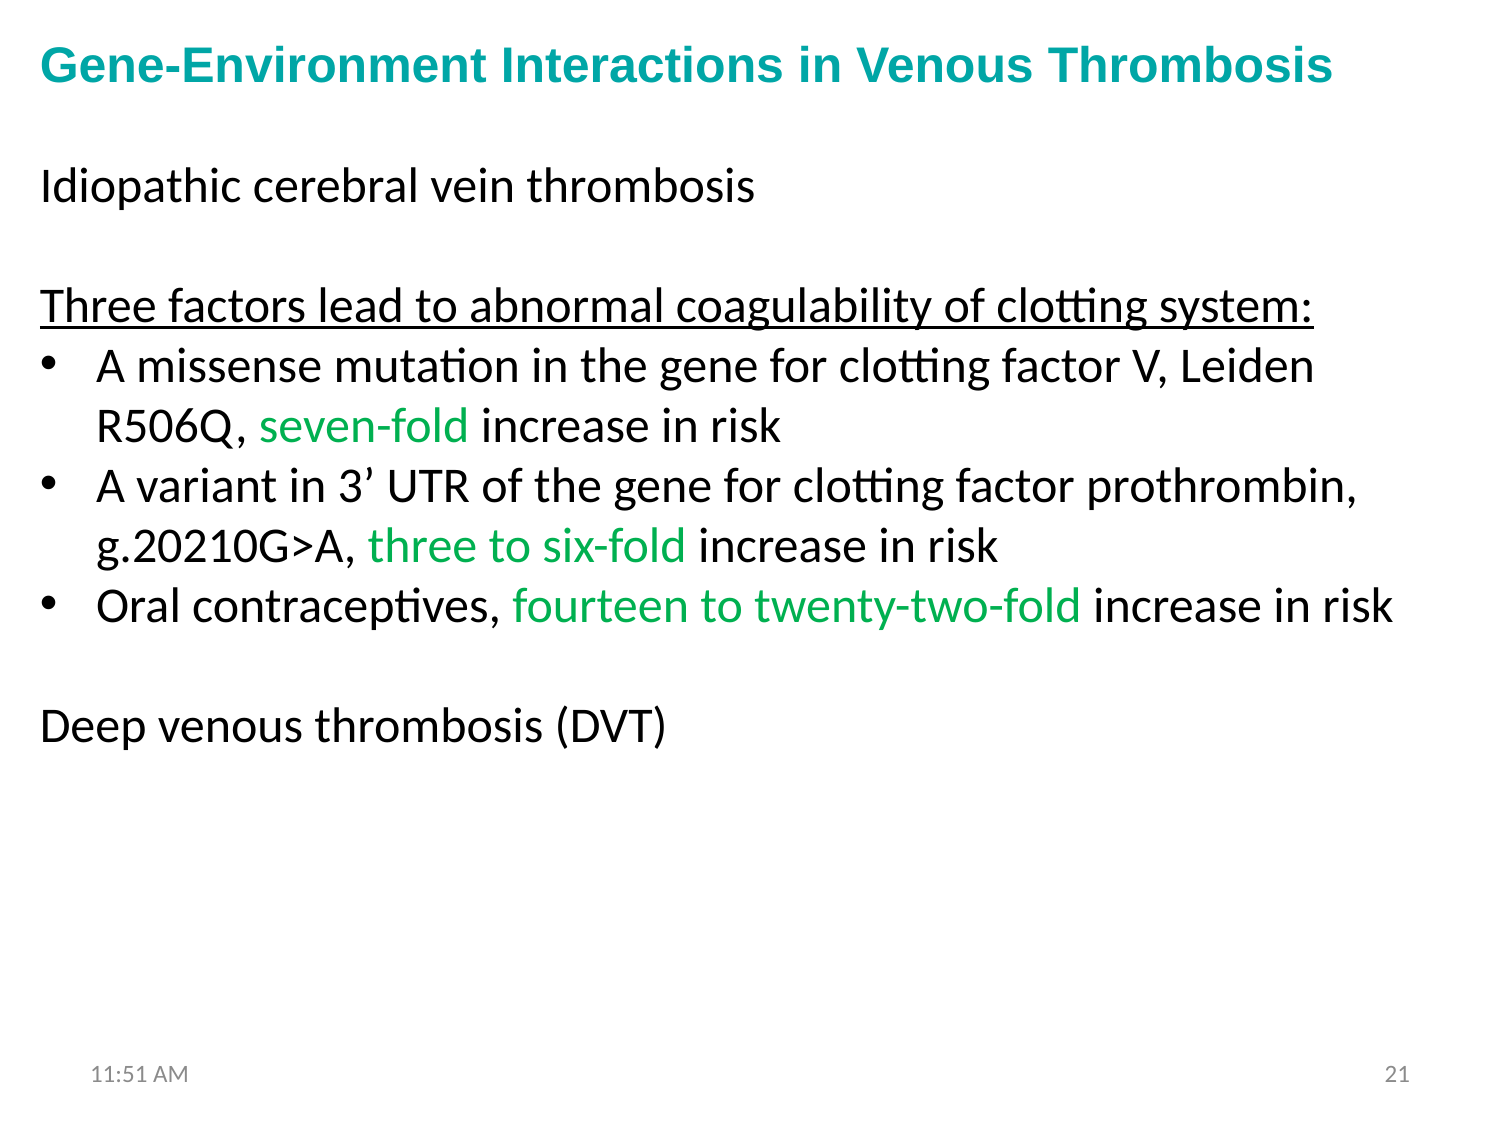

Gene-Environment Interactions in Venous Thrombosis

Idiopathic cerebral vein thrombosis

Three factors lead to abnormal coagulability of clotting system:
A missense mutation in the gene for clotting factor V, Leiden R506Q, seven-fold increase in risk
A variant in 3’ UTR of the gene for clotting factor prothrombin, g.20210G>A, three to six-fold increase in risk
Oral contraceptives, fourteen to twenty-two-fold increase in risk

Deep venous thrombosis (DVT)

11:51 AM
21